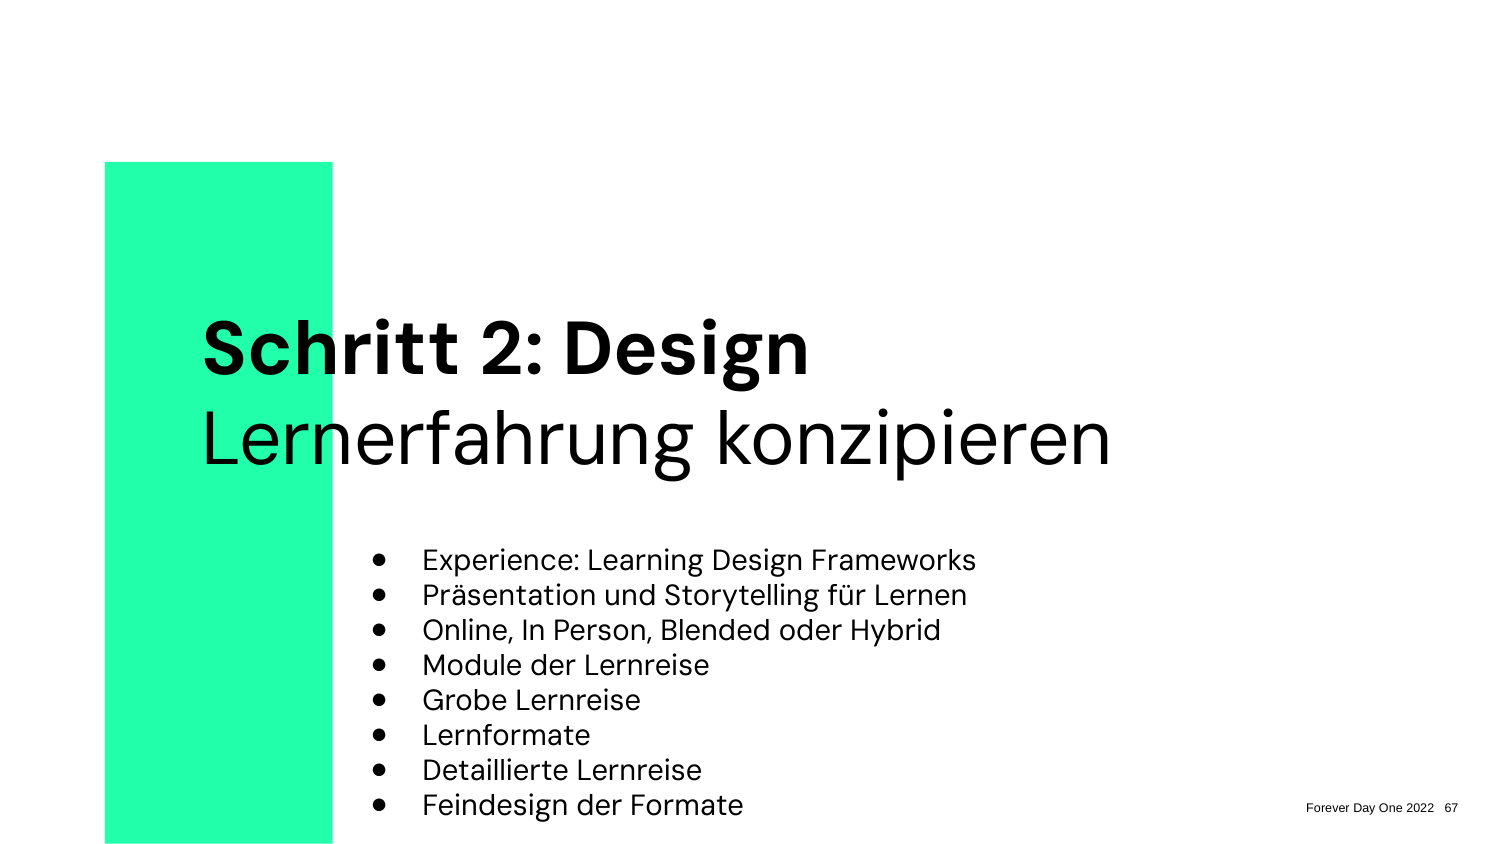

Schritt 2: Design
Lernerfahrung konzipieren

Experience: Learning Design Frameworks
Präsentation und Storytelling für Lernen
Online, In Person, Blended oder Hybrid
Module der Lernreise
Grobe Lernreise
Lernformate
Detaillierte Lernreise
Feindesign der Formate
Forever Day One 2022   67